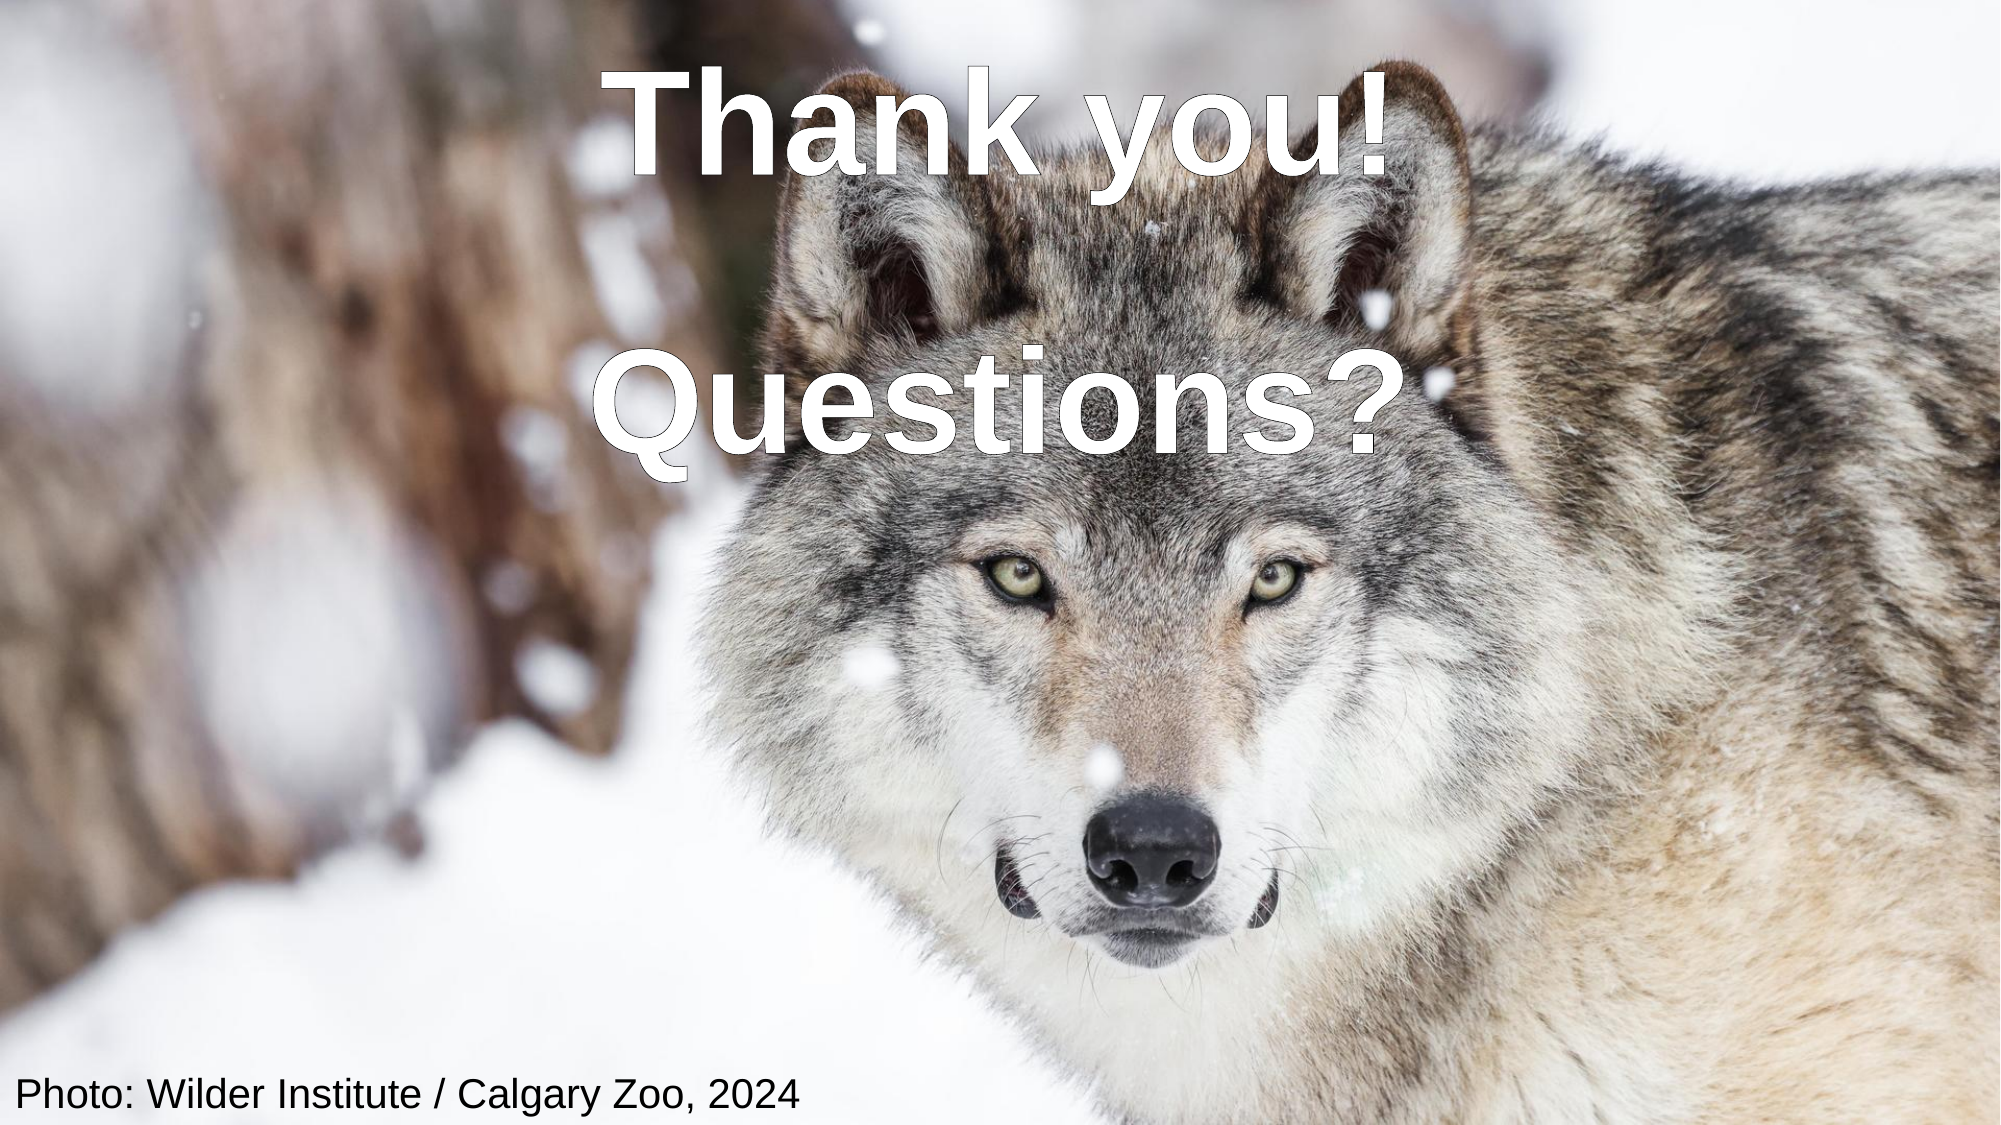

# Thank you!
Questions?
Photo: Wilder Institute / Calgary Zoo, 2024